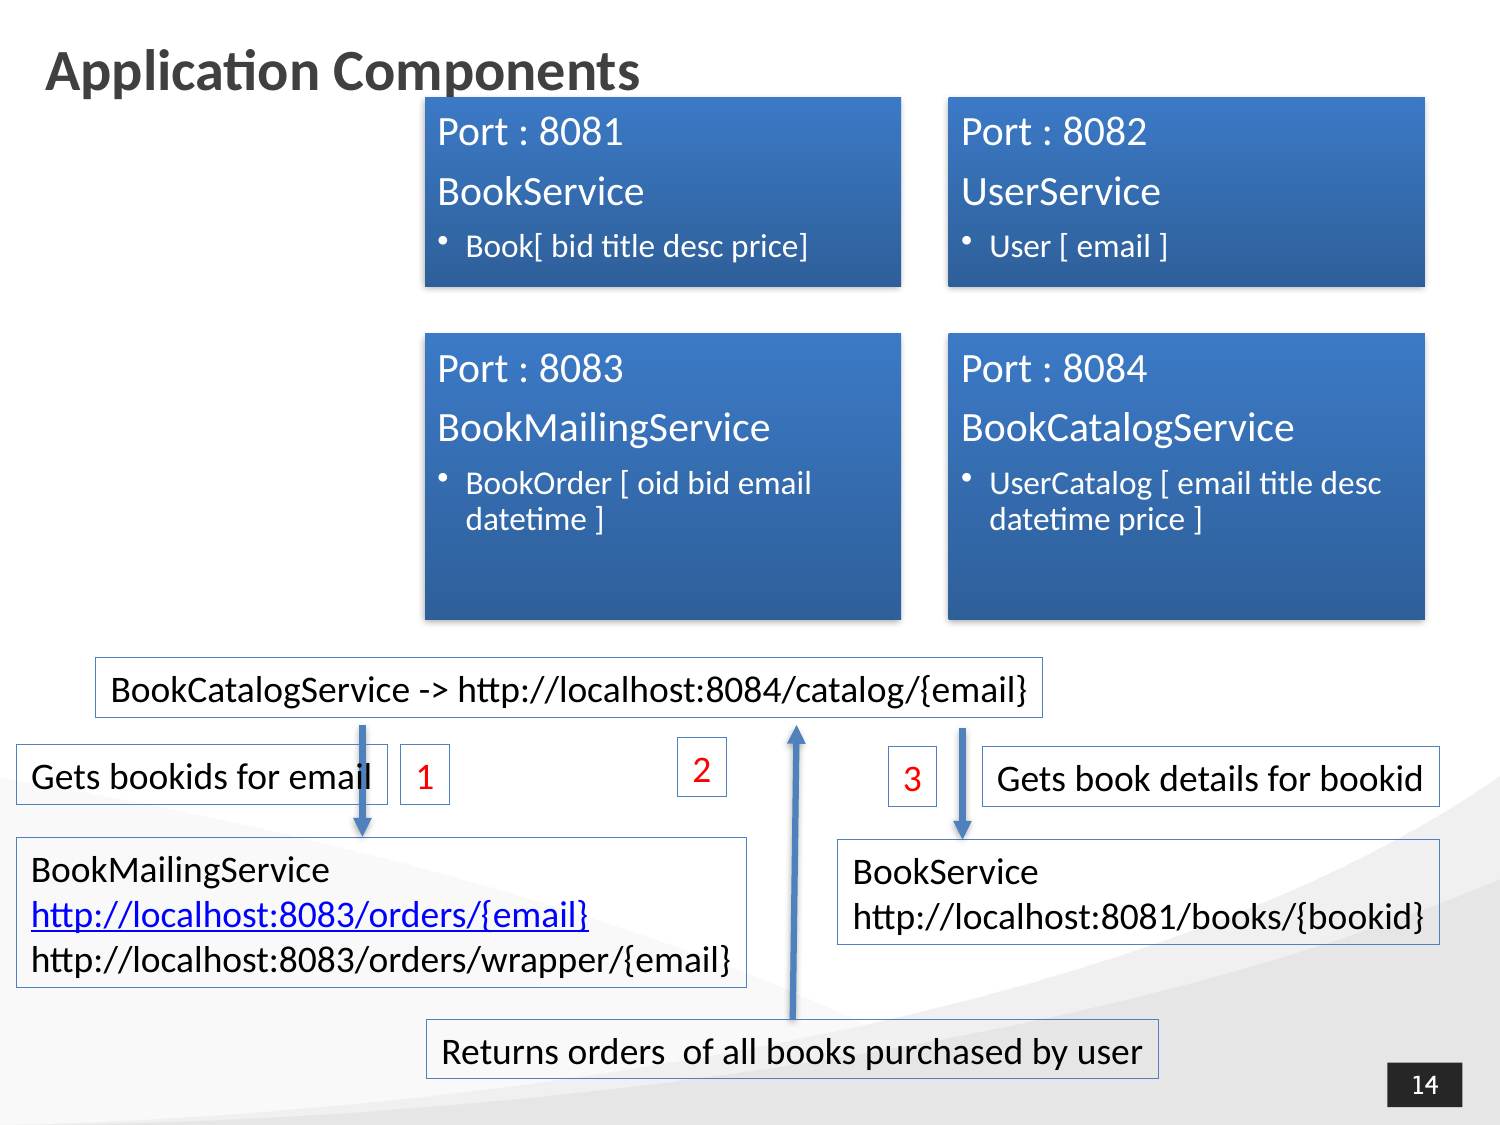

# Application Components
Port : 8081
BookService
Book[ bid title desc price]
Port : 8082
UserService
User [ email ]
Port : 8083
BookMailingService
BookOrder [ oid bid email datetime ]
Port : 8084
BookCatalogService
UserCatalog [ email title desc datetime price ]
BookCatalogService -> http://localhost:8084/catalog/{email}
2
Gets bookids for email
1
3
Gets book details for bookid
BookMailingService
http://localhost:8083/orders/{email}
http://localhost:8083/orders/wrapper/{email}
BookService
http://localhost:8081/books/{bookid}
Returns orders  of all books purchased by user